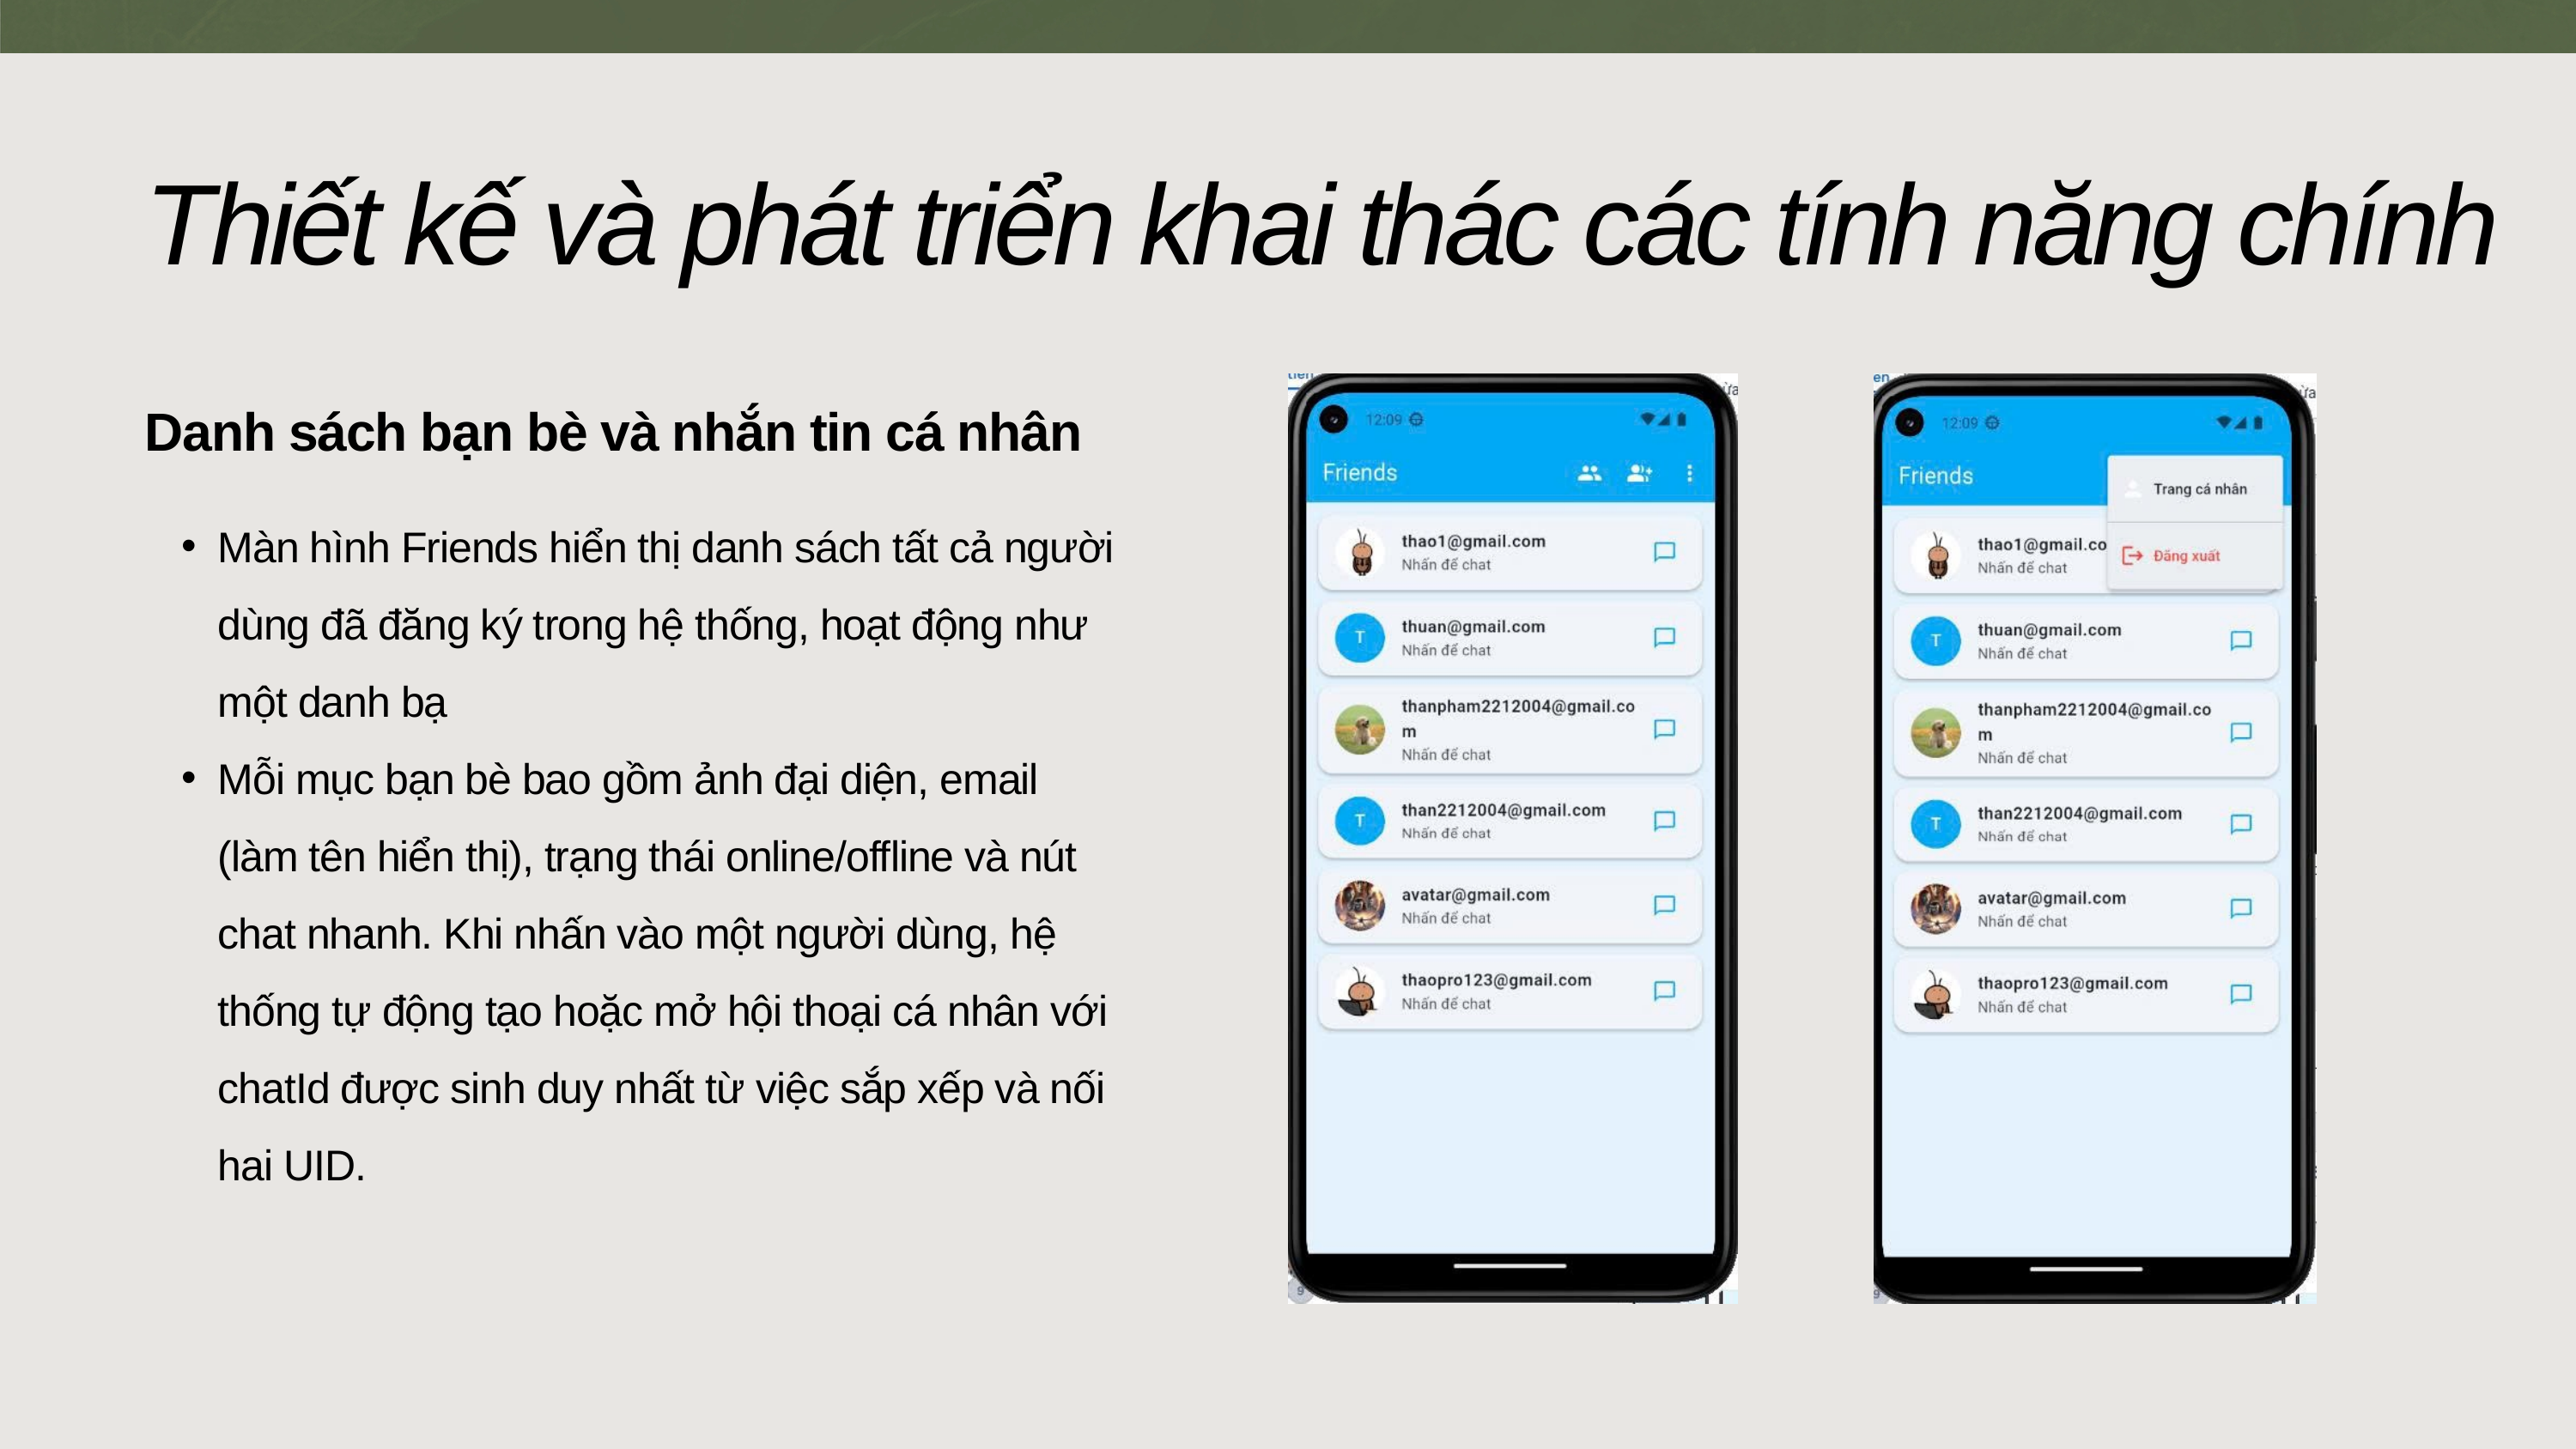

Thiết kế và phát triển khai thác các tính năng chính

Danh sách bạn bè và nhắn tin cá nhân

Màn hình Friends hiển thị danh sách tất cả người dùng đã đăng ký trong hệ thống, hoạt động như một danh bạ
Mỗi mục bạn bè bao gồm ảnh đại diện, email (làm tên hiển thị), trạng thái online/offline và nút chat nhanh. Khi nhấn vào một người dùng, hệ thống tự động tạo hoặc mở hội thoại cá nhân với chatId được sinh duy nhất từ việc sắp xếp và nối hai UID.